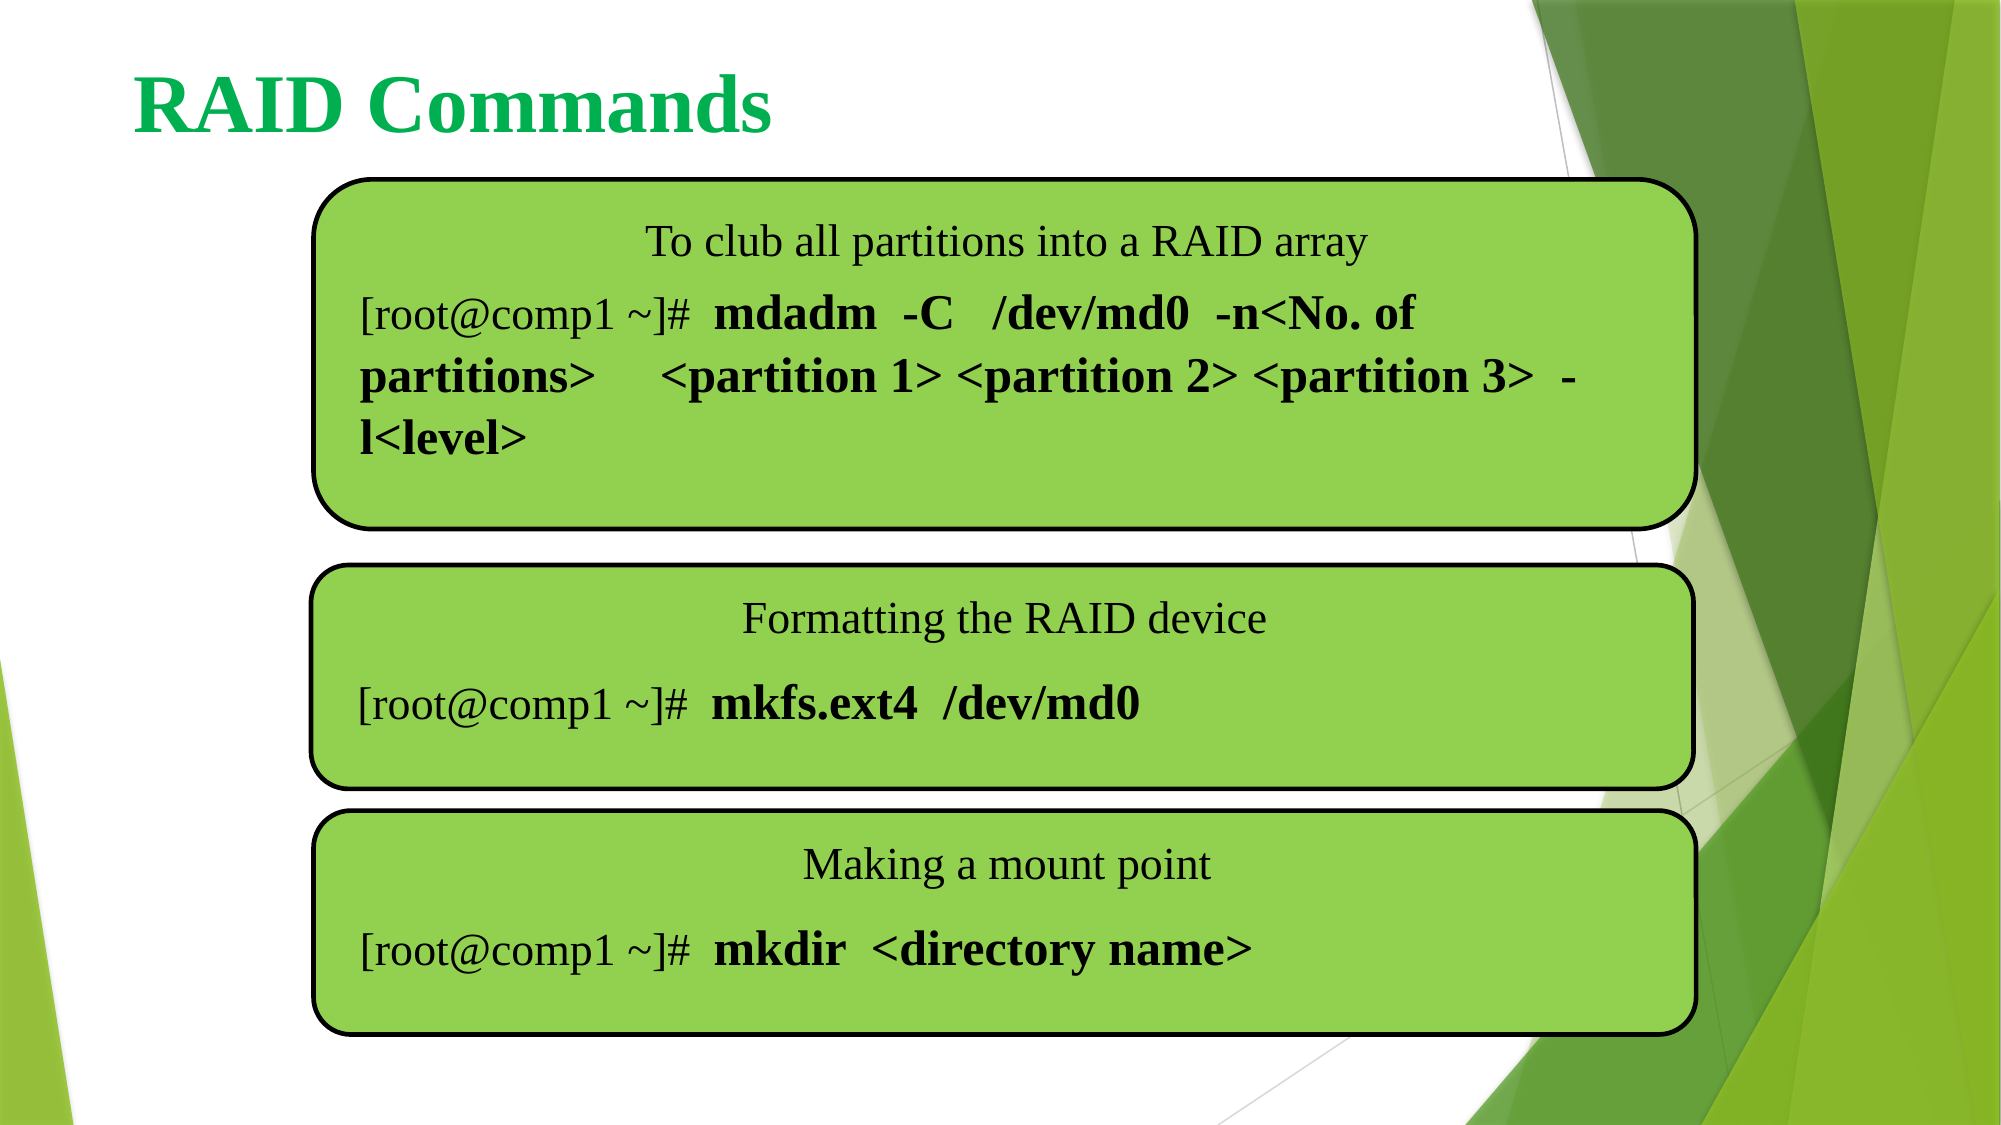

# RAID Commands

To club all partitions into a RAID array
[root@comp1 ~]#  mdadm  -C   /dev/md0  -n<No. of partitions> 	<partition 1> <partition 2> <partition 3>  -l<level>

Formatting the RAID device
[root@comp1 ~]#  mkfs.ext4  /dev/md0

Making a mount point
[root@comp1 ~]#  mkdir  <directory name>